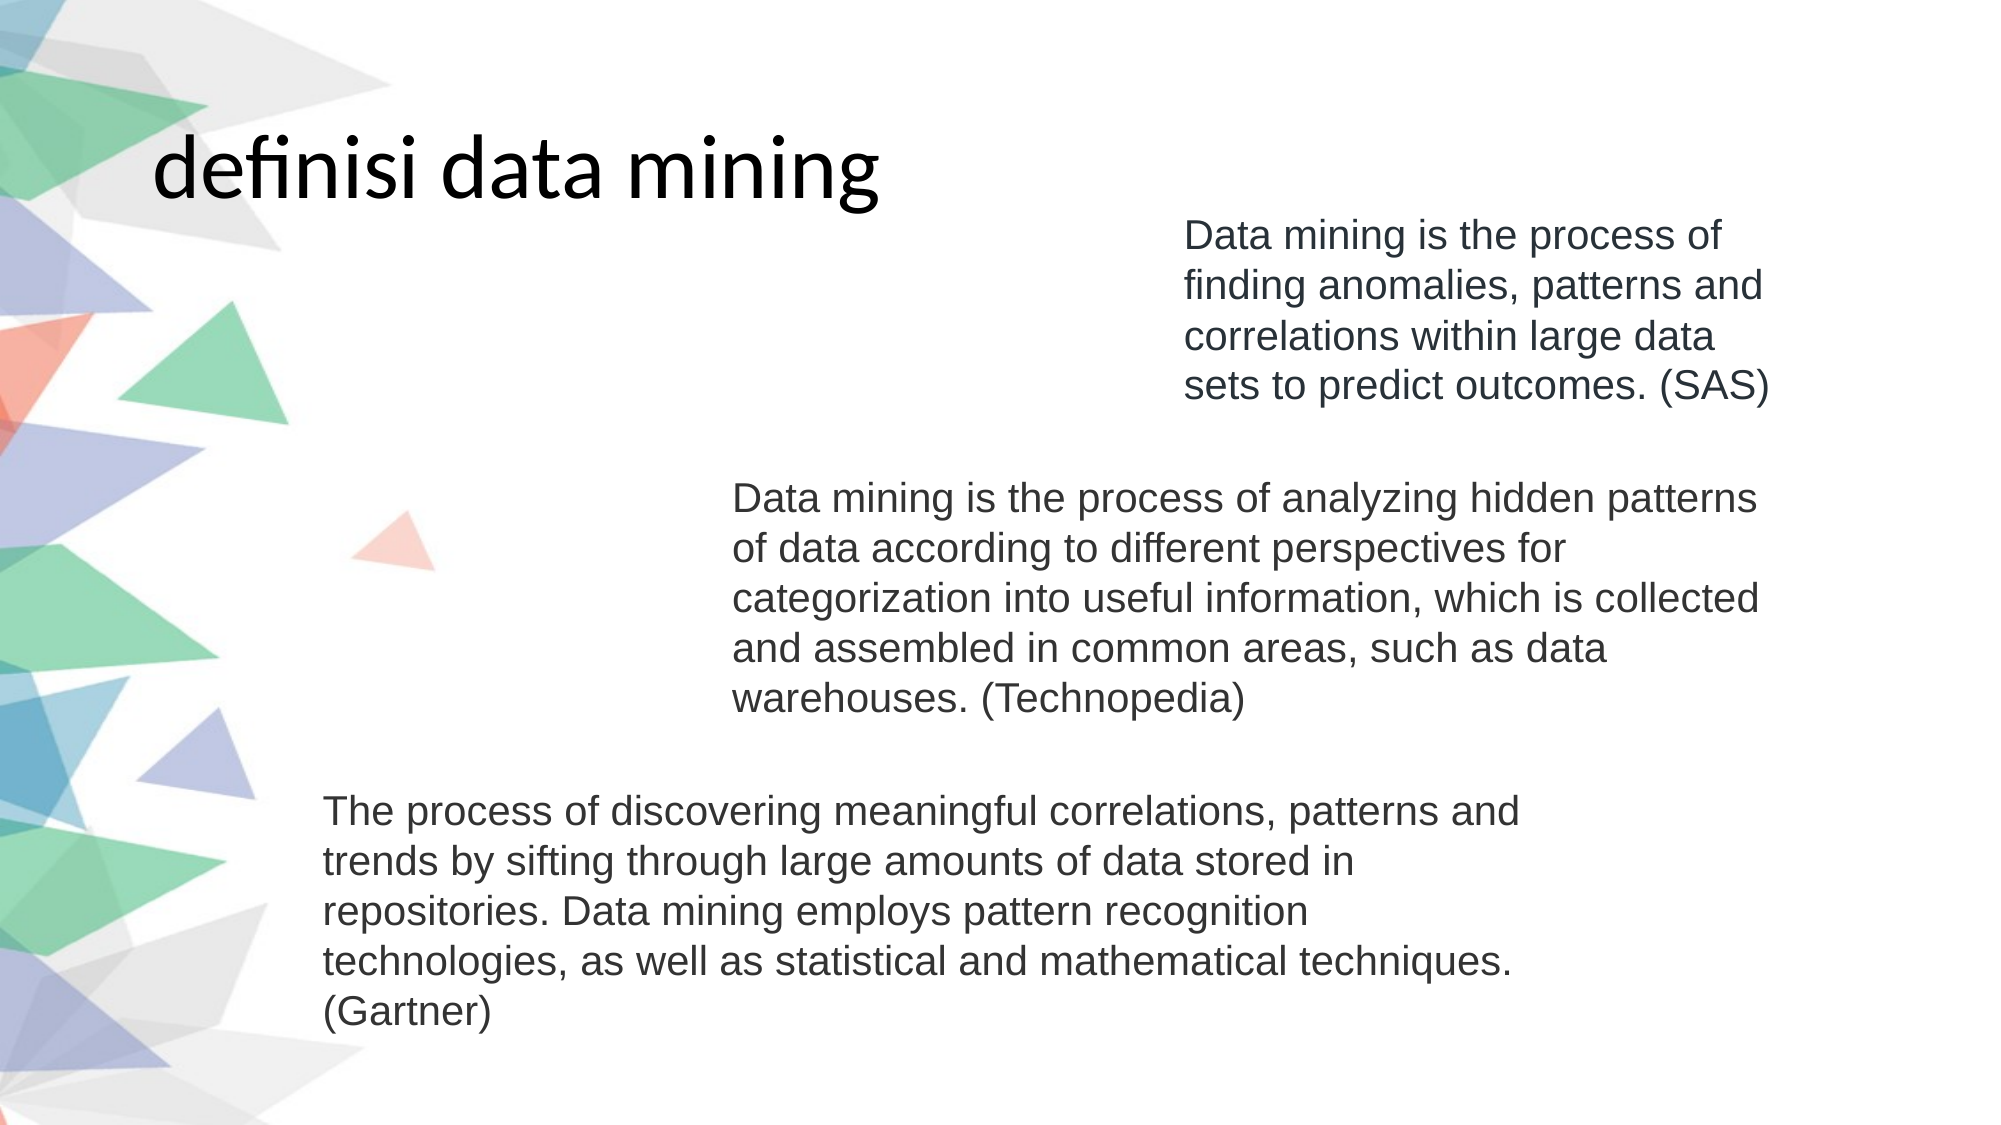

# definisi data mining
Data mining is the process of finding anomalies, patterns and correlations within large data sets to predict outcomes. (SAS)
Data mining is the process of analyzing hidden patterns of data according to different perspectives for categorization into useful information, which is collected and assembled in common areas, such as data warehouses. (Technopedia)
The process of discovering meaningful correlations, patterns and trends by sifting through large amounts of data stored in repositories. Data mining employs pattern recognition technologies, as well as statistical and mathematical techniques. (Gartner)